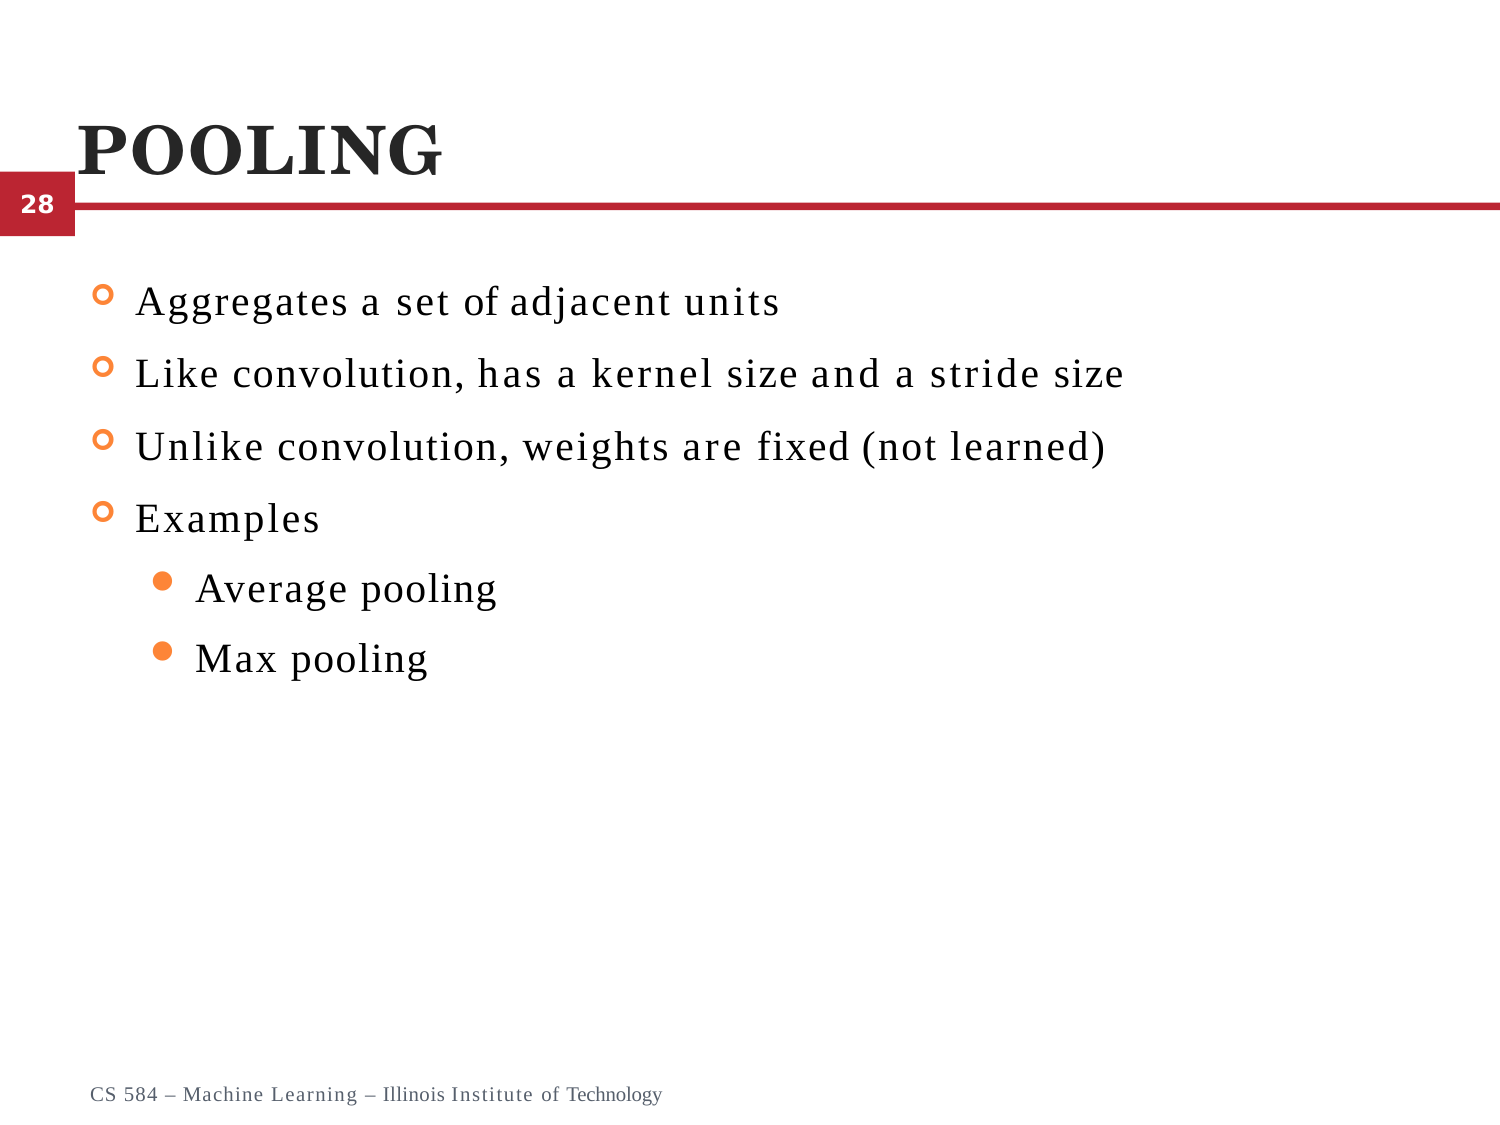

# Pooling
Aggregates a set of adjacent units
Like convolution, has a kernel size and a stride size
Unlike convolution, weights are fixed (not learned)
Examples
Average pooling
Max pooling
21
CS 584 – Machine Learning – Illinois Institute of Technology